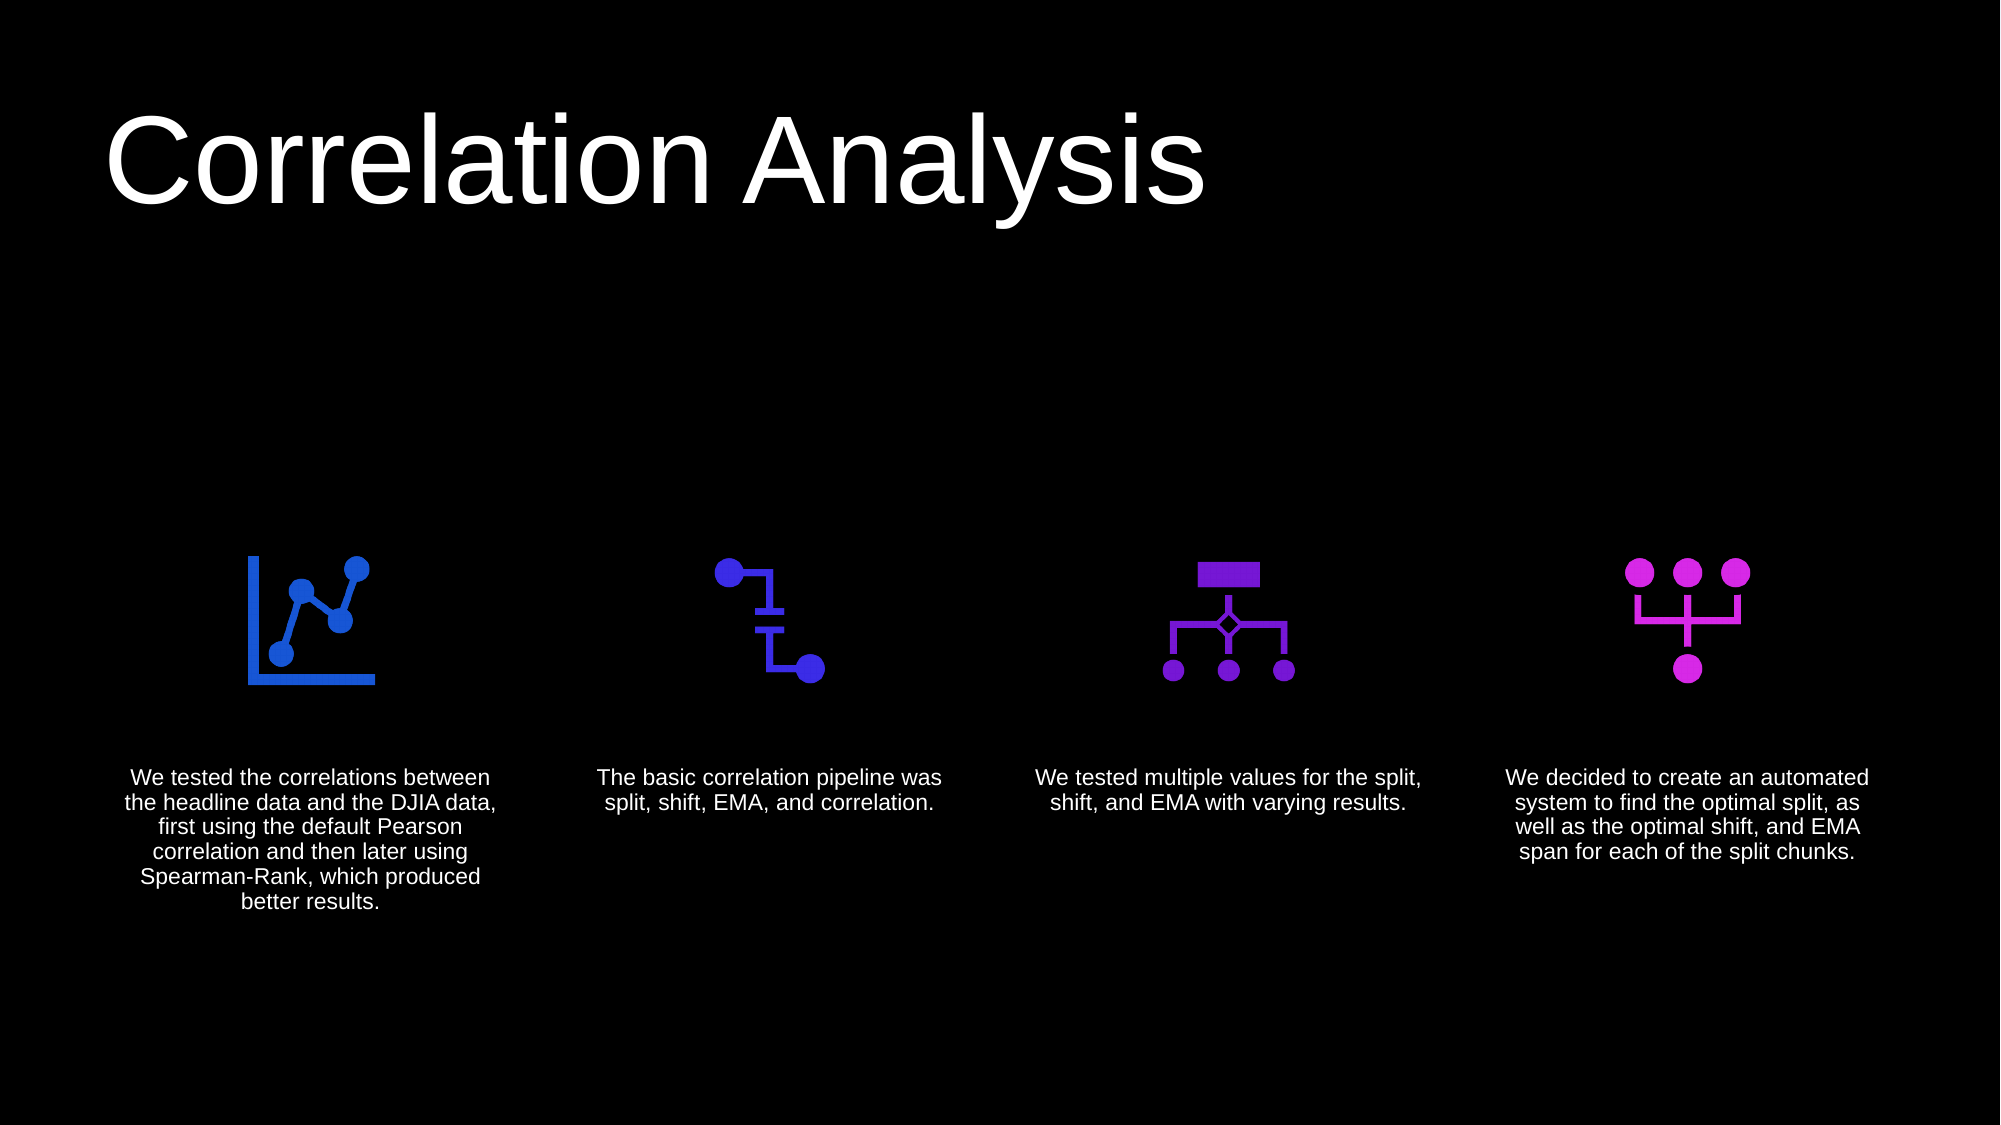

# Correlation Analysis
We tested the correlations between the headline data and the DJIA data, first using the default Pearson correlation and then later using Spearman-Rank, which produced better results.
The basic correlation pipeline was split, shift, EMA, and correlation.
We tested multiple values for the split, shift, and EMA with varying results.
We decided to create an automated system to find the optimal split, as well as the optimal shift, and EMA span for each of the split chunks.